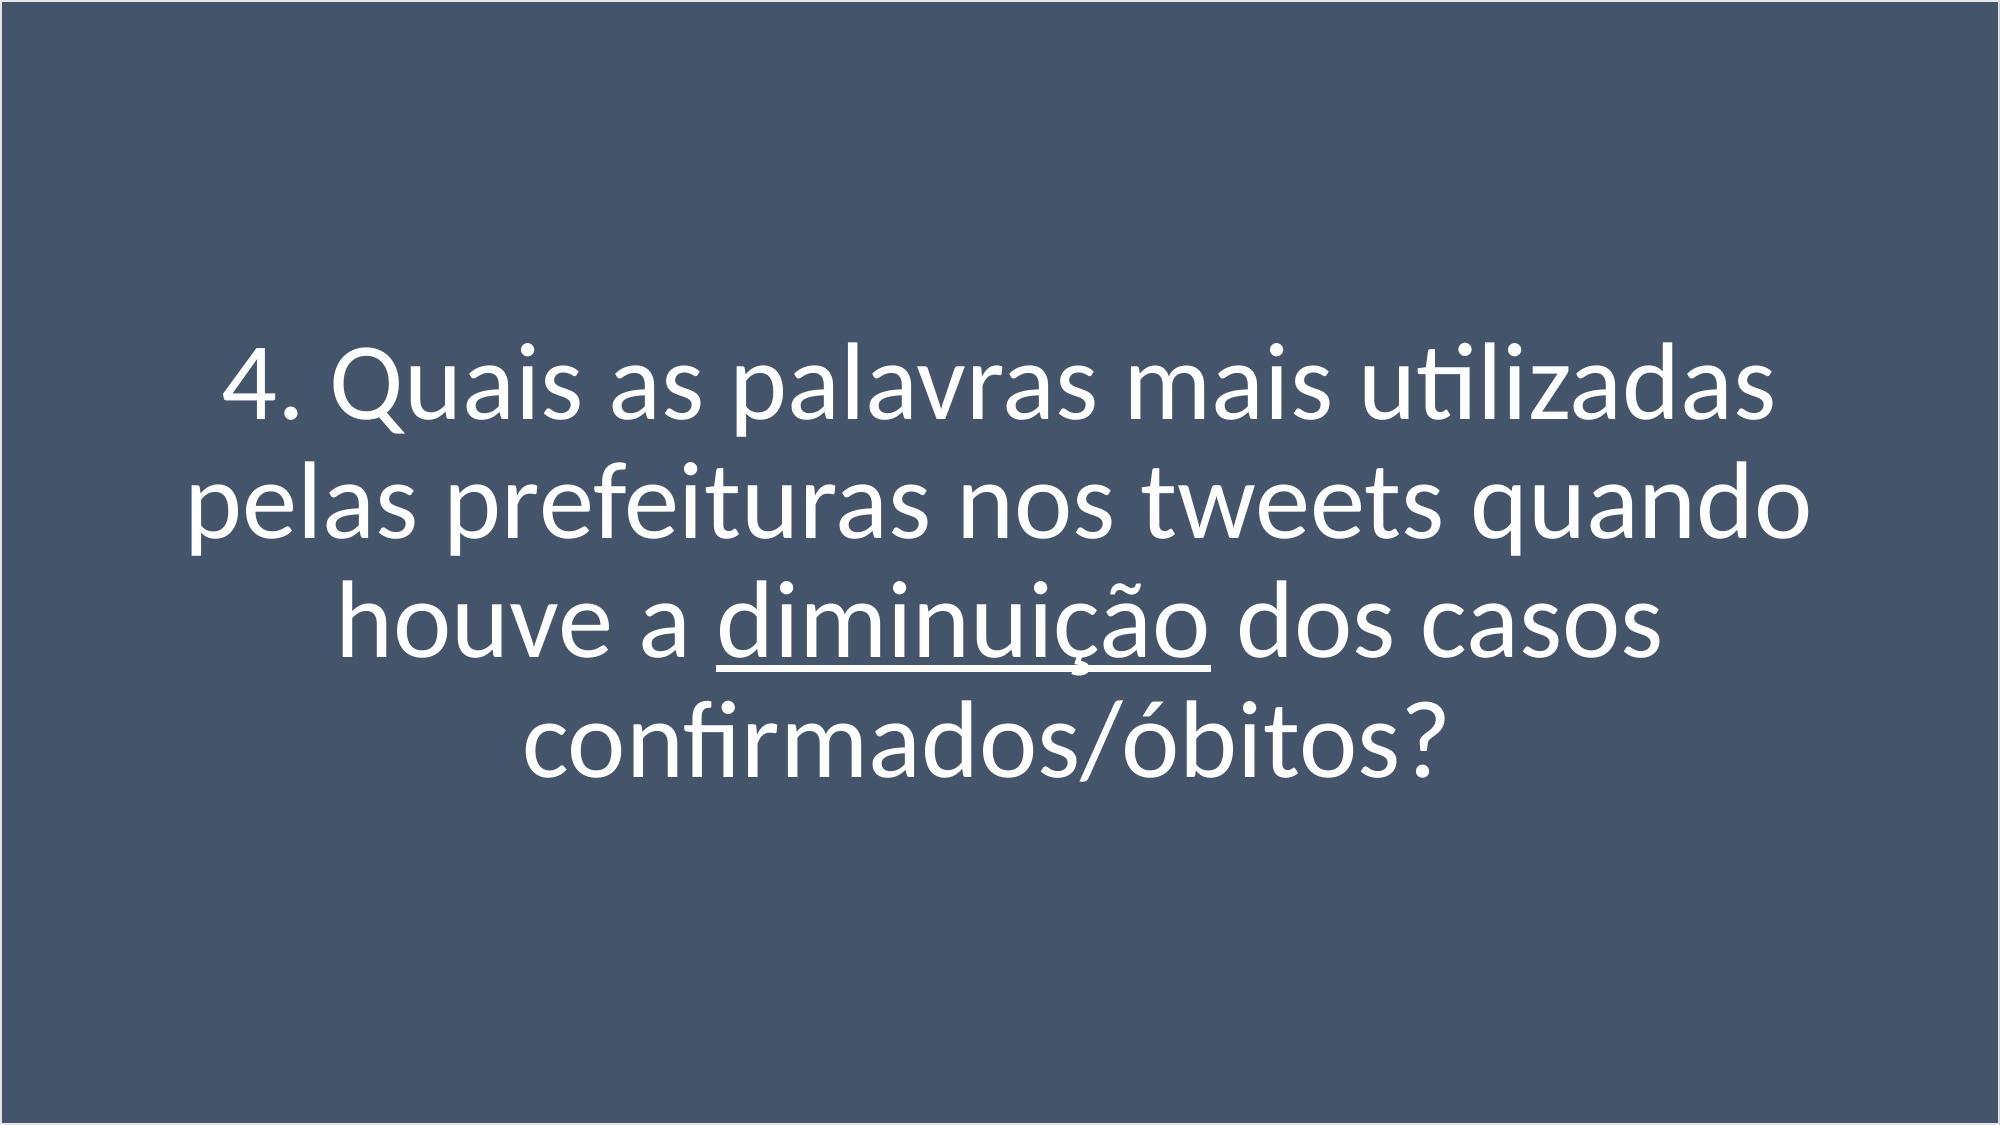

4. Quais as palavras mais utilizadas pelas prefeituras nos tweets quando houve a diminuição dos casos confirmados/óbitos?